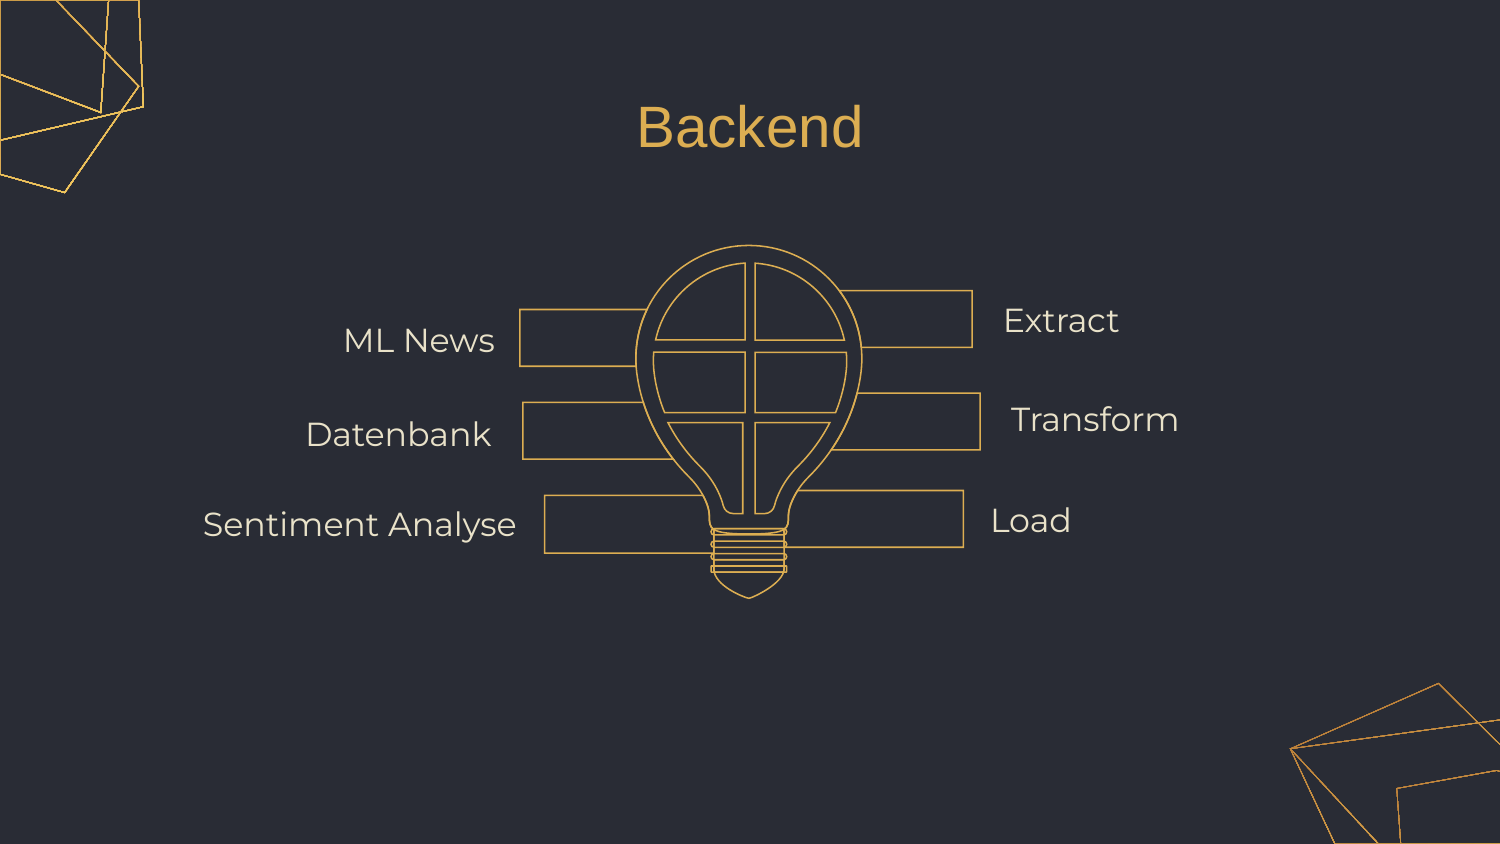

# Backend

Extract
ML News
Transform
Datenbank
Load
Sentiment Analyse